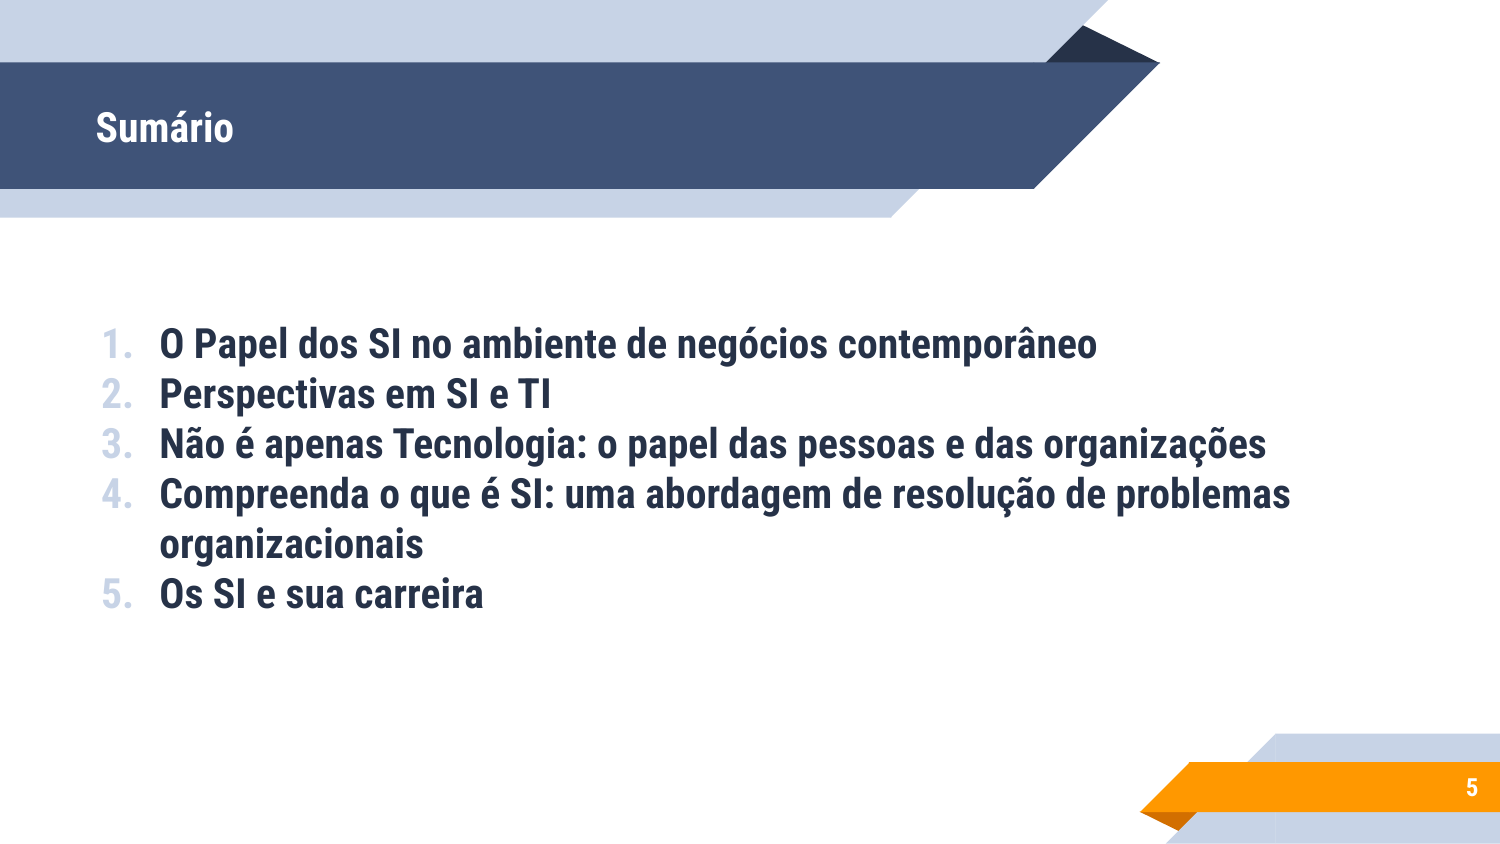

Sumário

O Papel dos SI no ambiente de negócios contemporâneo
Perspectivas em SI e TI
Não é apenas Tecnologia: o papel das pessoas e das organizações
Compreenda o que é SI: uma abordagem de resolução de problemas organizacionais
Os SI e sua carreira
5